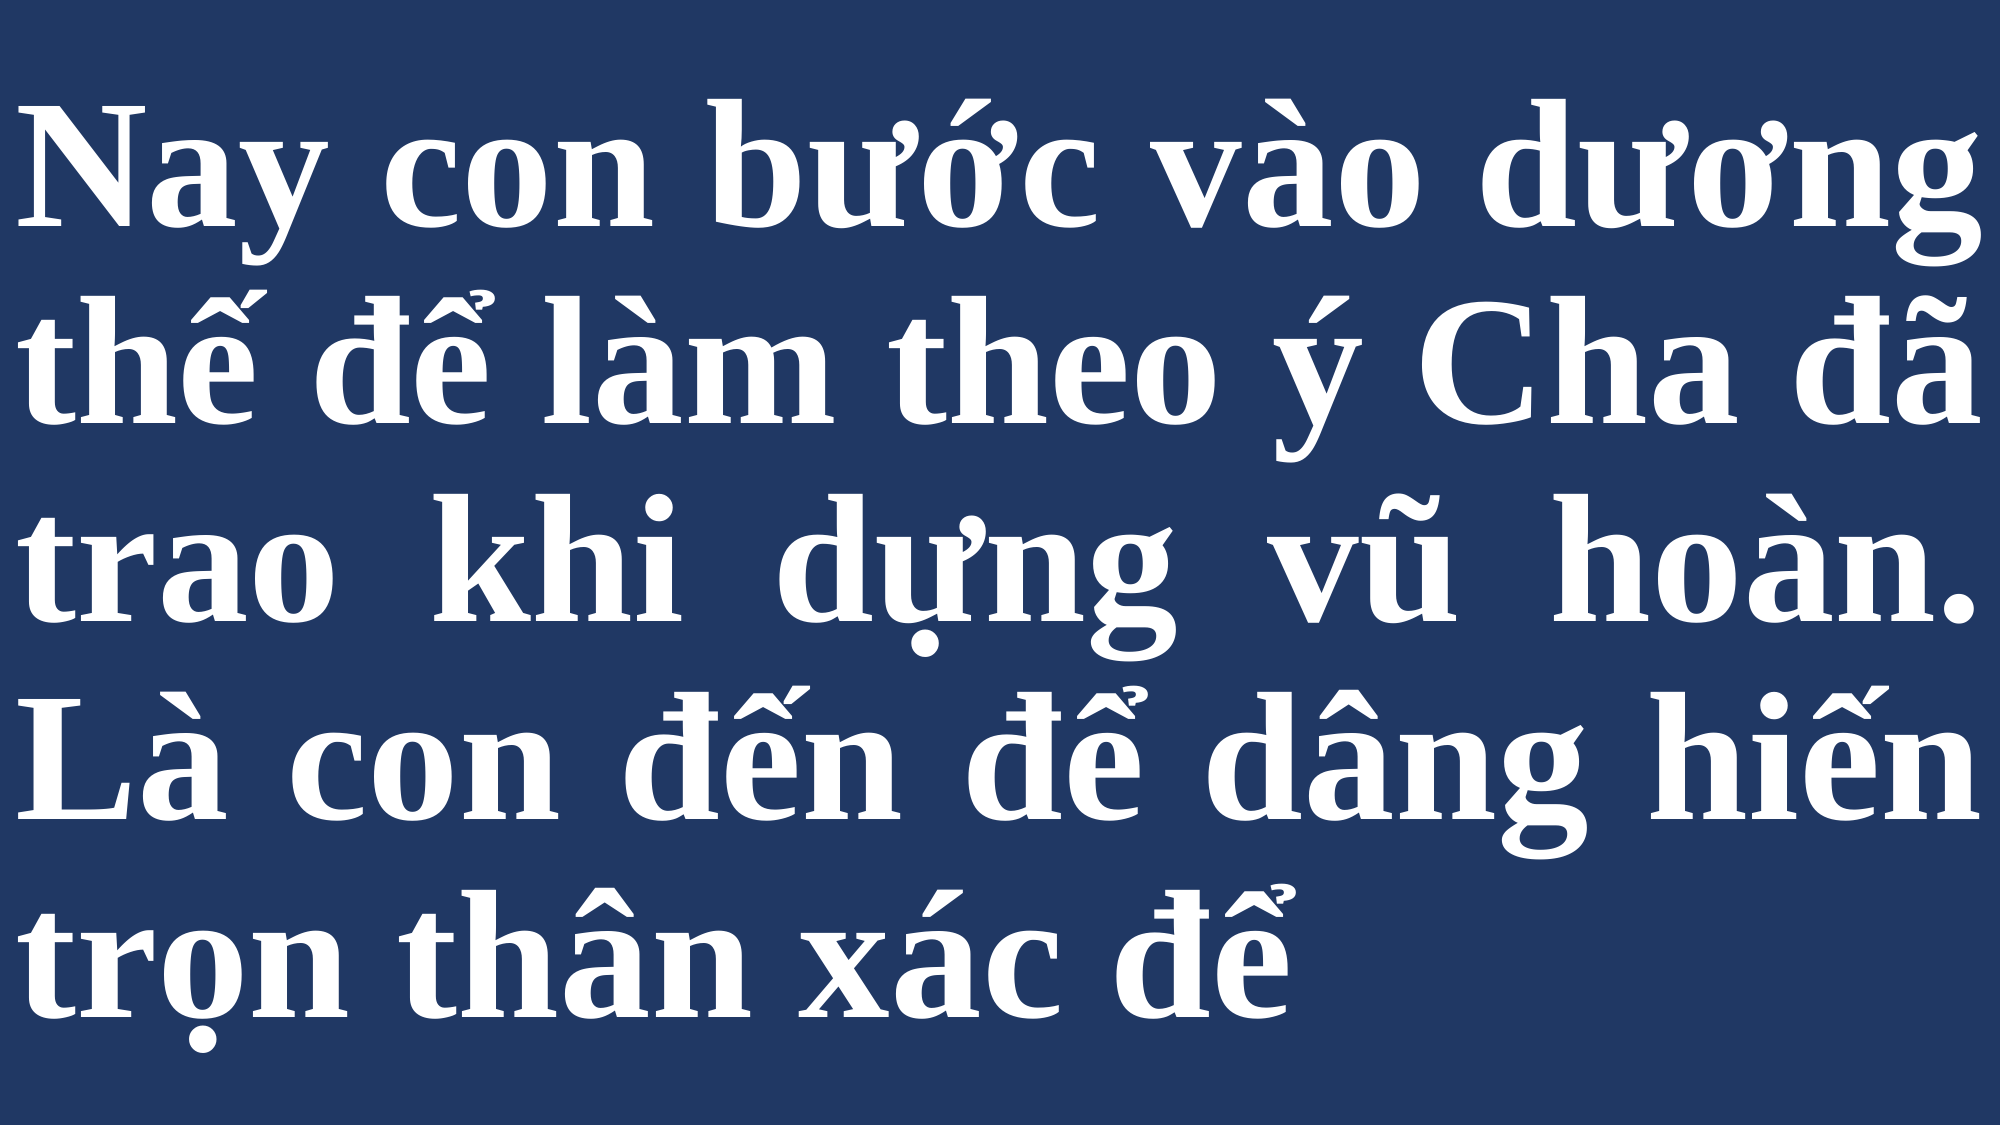

# Nay con bước vào dương thế để làm theo ý Cha đã trao khi dựng vũ hoàn. Là con đến để dâng hiến trọn thân xác để